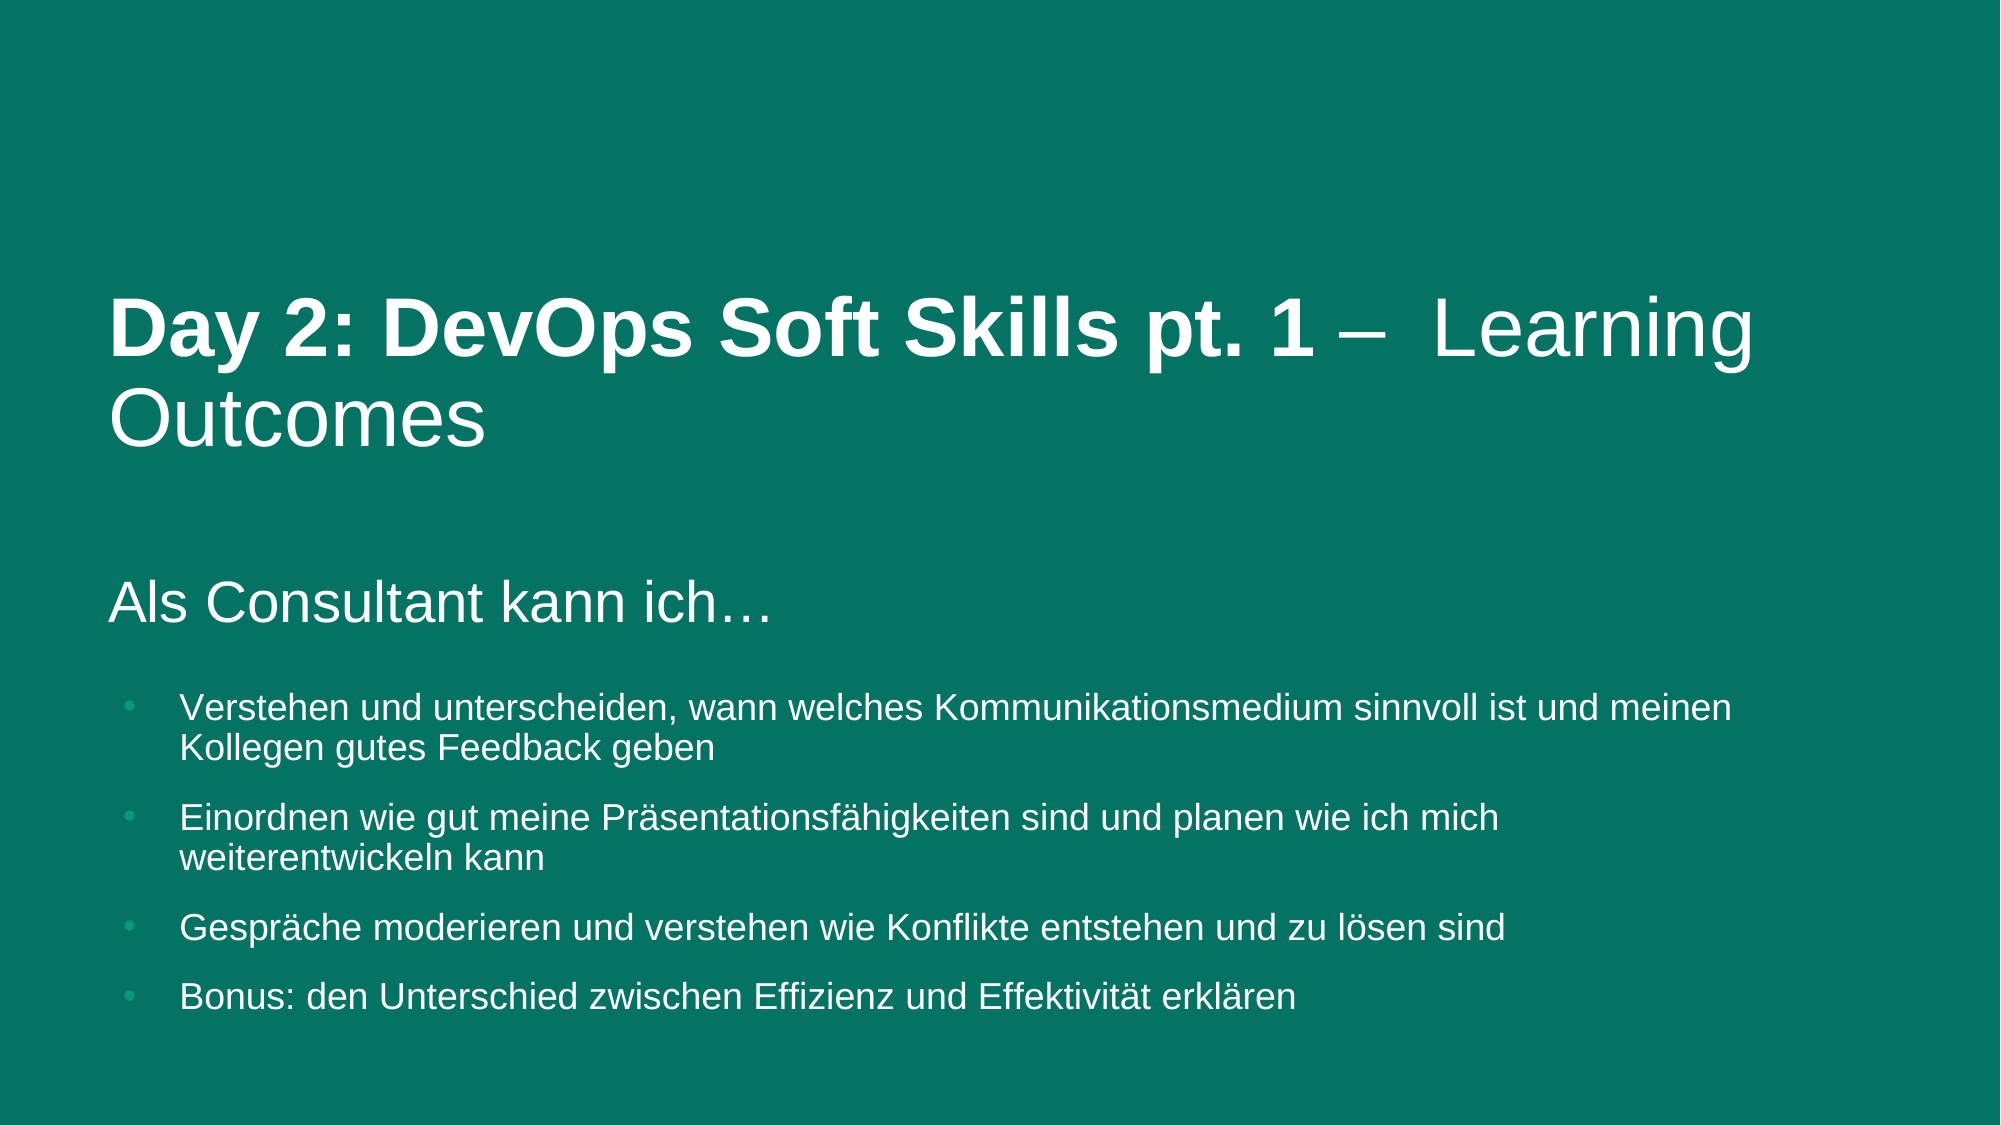

Day 2: DevOps Soft Skills pt. 1 –  Learning Outcomes
Als Consultant kann ich…
Verstehen und unterscheiden, wann welches Kommunikationsmedium sinnvoll ist und meinen Kollegen gutes Feedback geben
Einordnen wie gut meine Präsentationsfähigkeiten sind und planen wie ich mich weiterentwickeln kann
Gespräche moderieren und verstehen wie Konflikte entstehen und zu lösen sind
Bonus: den Unterschied zwischen Effizienz und Effektivität erklären